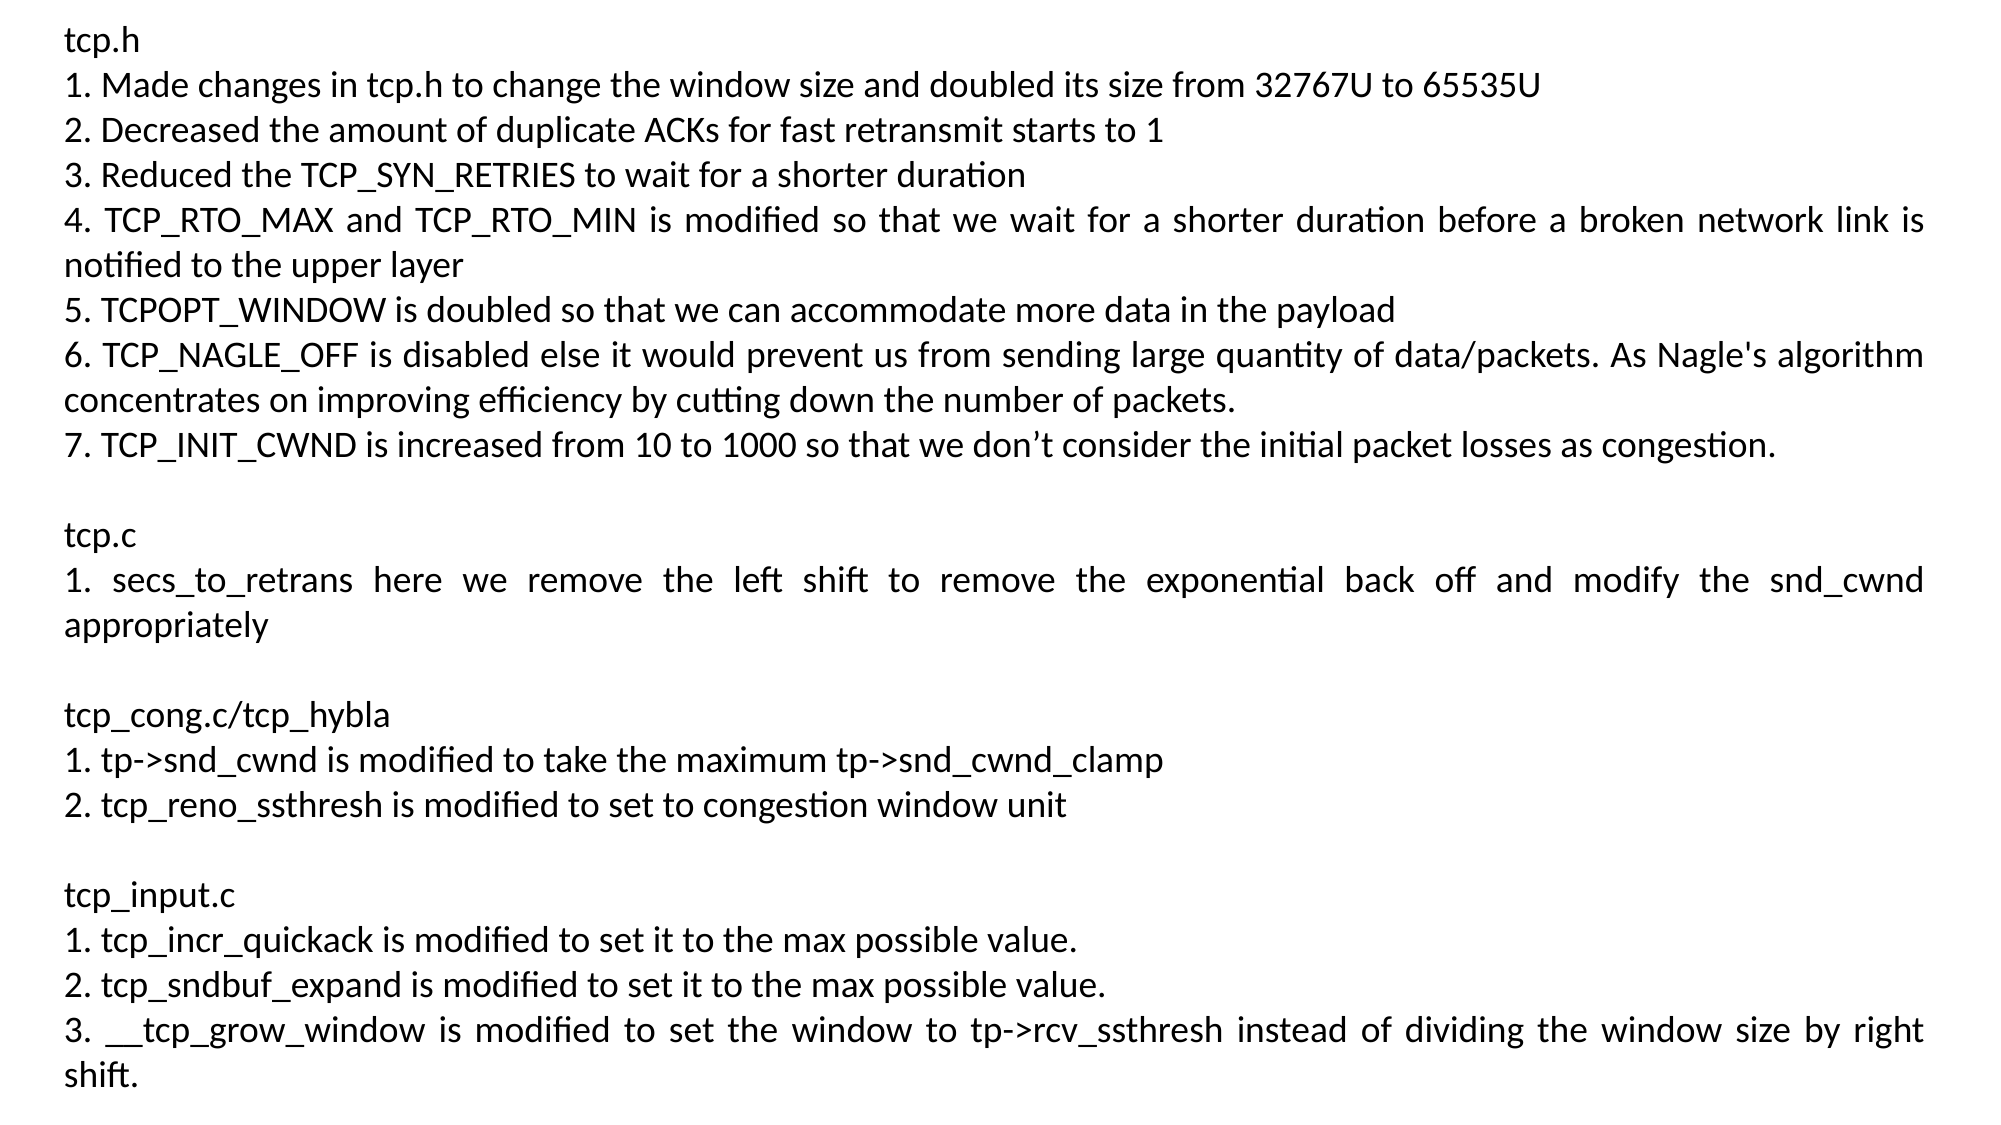

tcp.h
1. Made changes in tcp.h to change the window size and doubled its size from 32767U to 65535U
2. Decreased the amount of duplicate ACKs for fast retransmit starts to 1
3. Reduced the TCP_SYN_RETRIES to wait for a shorter duration
4. TCP_RTO_MAX and TCP_RTO_MIN is modified so that we wait for a shorter duration before a broken network link is notified to the upper layer
5. TCPOPT_WINDOW is doubled so that we can accommodate more data in the payload
6. TCP_NAGLE_OFF is disabled else it would prevent us from sending large quantity of data/packets. As Nagle's algorithm concentrates on improving efficiency by cutting down the number of packets.
7. TCP_INIT_CWND is increased from 10 to 1000 so that we don’t consider the initial packet losses as congestion.

tcp.c
1. secs_to_retrans here we remove the left shift to remove the exponential back off and modify the snd_cwnd appropriately

tcp_cong.c/tcp_hybla
1. tp->snd_cwnd is modified to take the maximum tp->snd_cwnd_clamp
2. tcp_reno_ssthresh is modified to set to congestion window unit

tcp_input.c
1. tcp_incr_quickack is modified to set it to the max possible value.
2. tcp_sndbuf_expand is modified to set it to the max possible value.
3. __tcp_grow_window is modified to set the window to tp->rcv_ssthresh instead of dividing the window size by right shift.